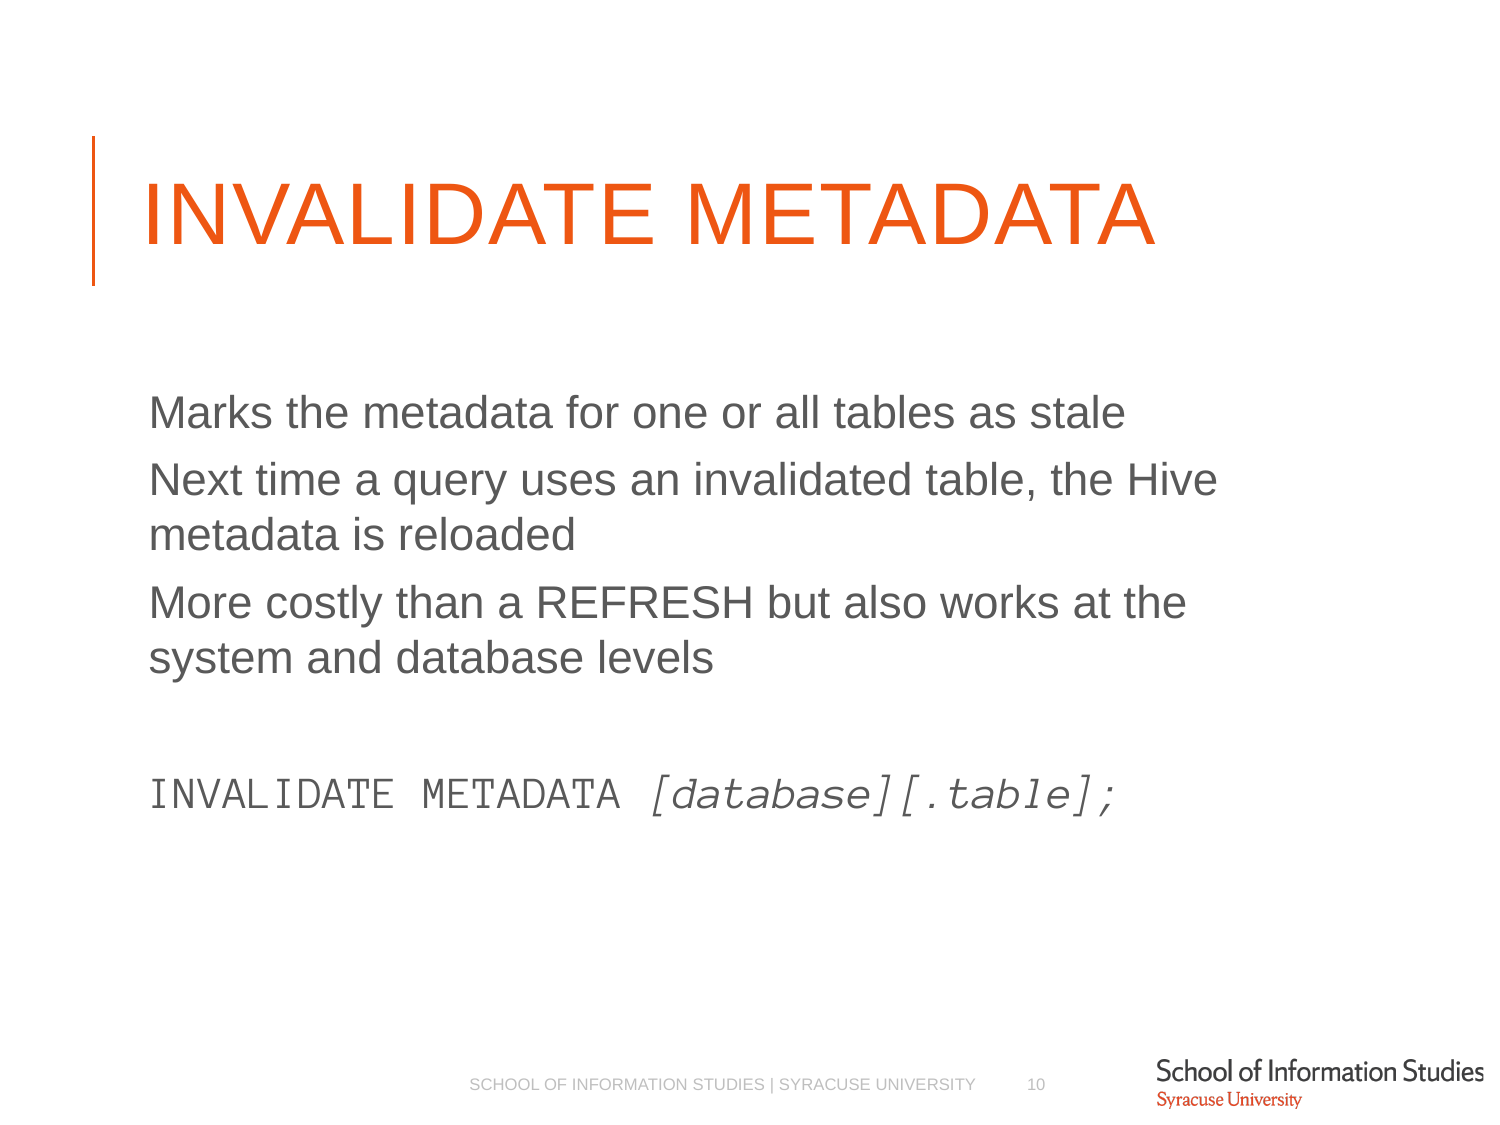

# INVALIDATE METADATA
Marks the metadata for one or all tables as stale
Next time a query uses an invalidated table, the Hive metadata is reloaded
More costly than a REFRESH but also works at the system and database levels

INVALIDATE METADATA [database][.table];
School of Information Studies | Syracuse University
10